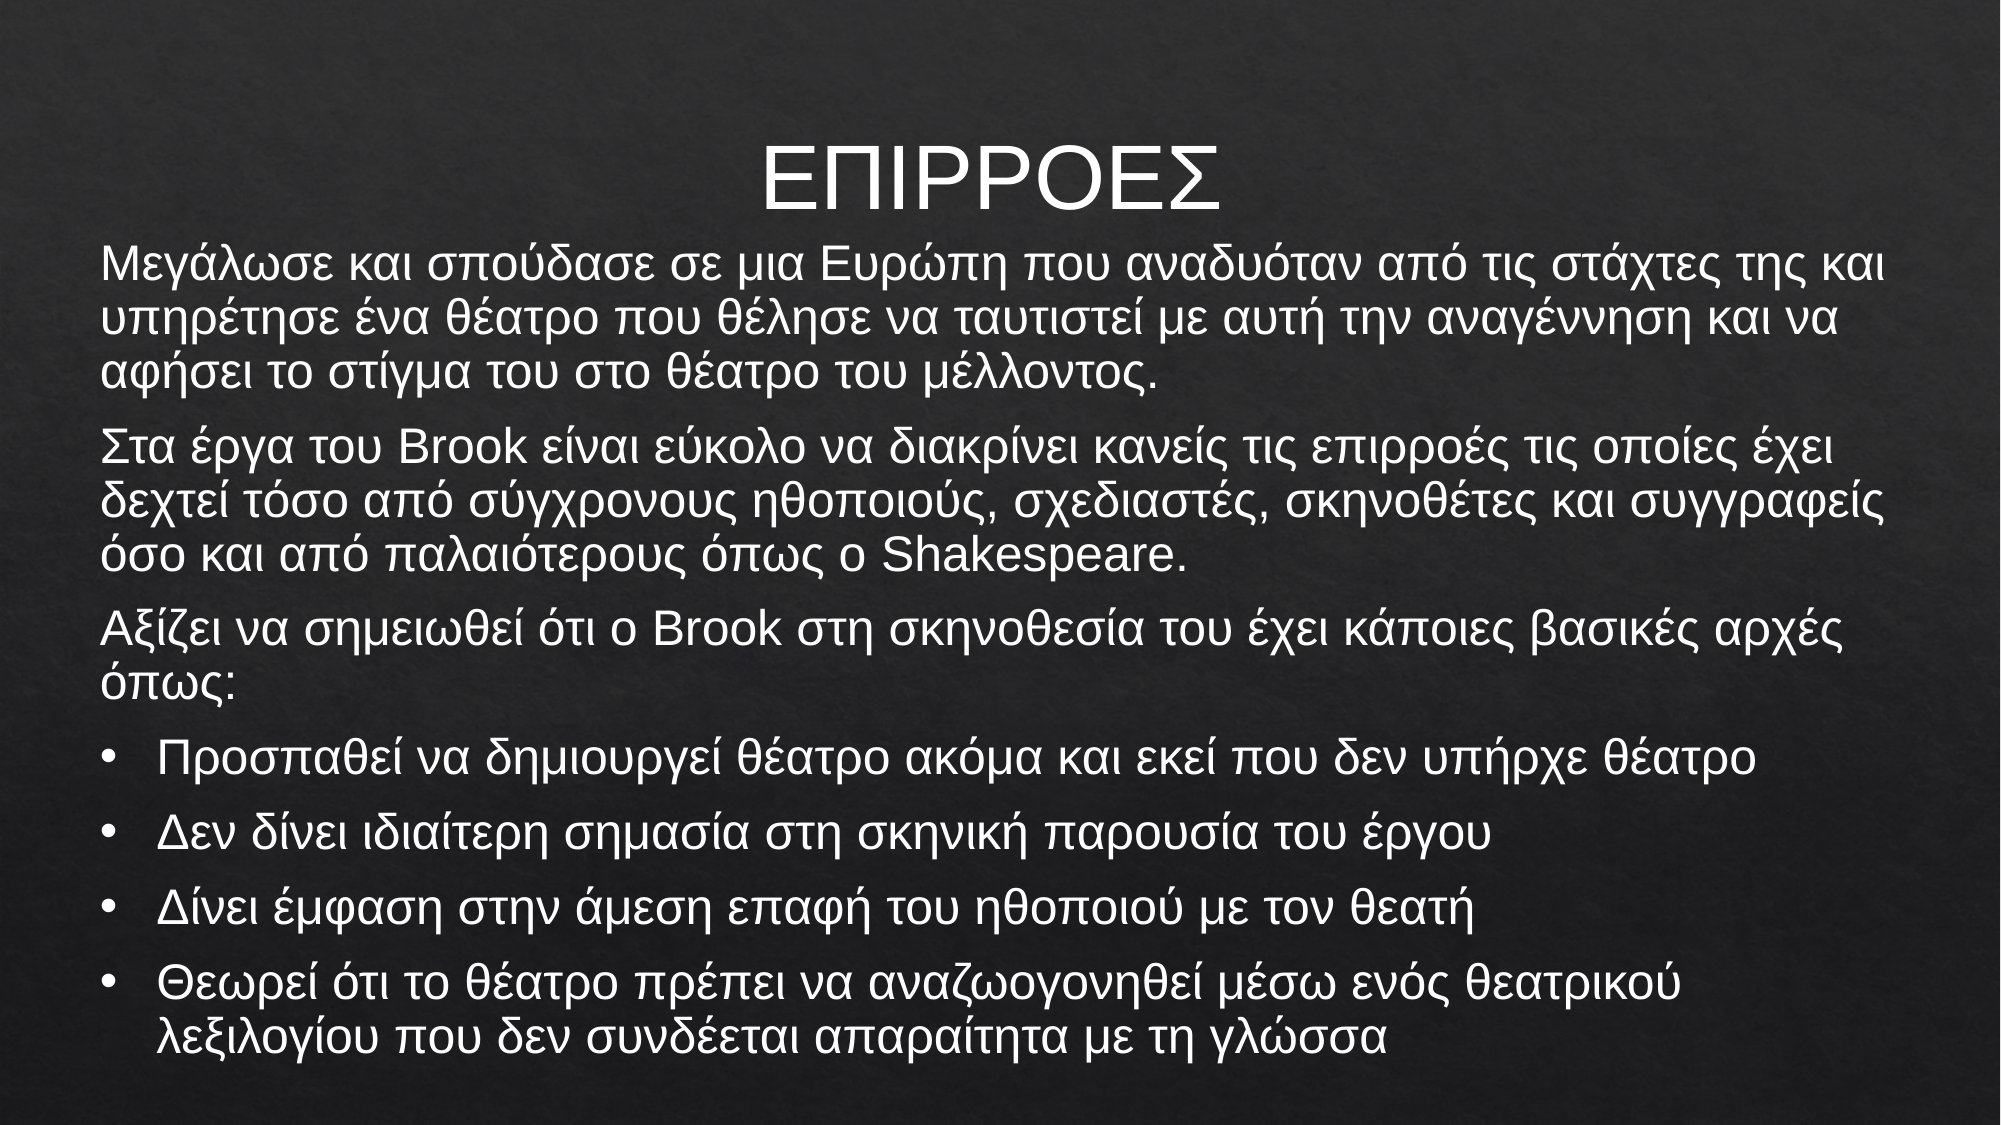

# ΕΠΙΡΡΟΕΣ
Mεγάλωσε και σπούδασε σε μια Ευρώπη που αναδυόταν από τις στάχτες της και υπηρέτησε ένα θέατρο που θέλησε να ταυτιστεί με αυτή την αναγέννηση και να αφήσει το στίγμα του στο θέατρο του μέλλοντος.
Στα έργα του Brook είναι εύκολο να διακρίνει κανείς τις επιρροές τις οποίες έχει δεχτεί τόσο από σύγχρονους ηθοποιούς, σχεδιαστές, σκηνοθέτες και συγγραφείς όσο και από παλαιότερους όπως ο Shakespeare.
Αξίζει να σημειωθεί ότι ο Brook στη σκηνοθεσία του έχει κάποιες βασικές αρχές όπως:
Προσπαθεί να δημιουργεί θέατρο ακόμα και εκεί που δεν υπήρχε θέατρο
Δεν δίνει ιδιαίτερη σημασία στη σκηνική παρουσία του έργου
Δίνει έμφαση στην άμεση επαφή του ηθοποιού με τον θεατή
Θεωρεί ότι το θέατρο πρέπει να αναζωογονηθεί μέσω ενός θεατρικού λεξιλογίου που δεν συνδέεται απαραίτητα με τη γλώσσα